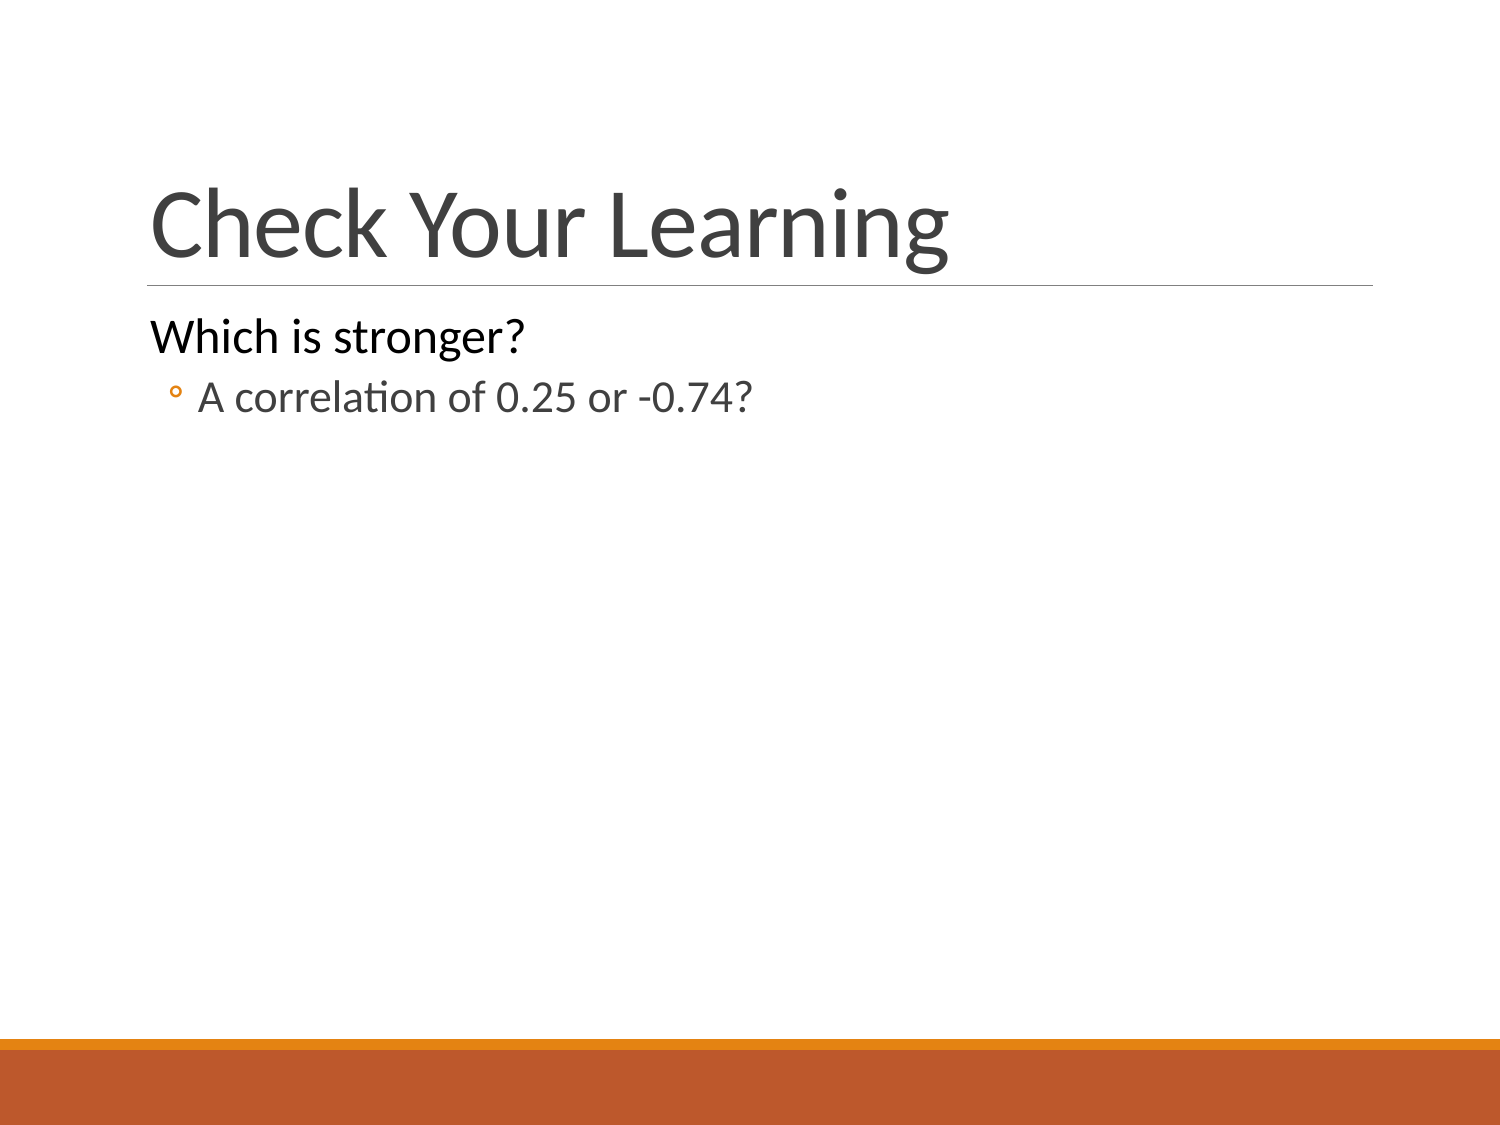

# Check Your Learning
Which is stronger?
A correlation of 0.25 or -0.74?